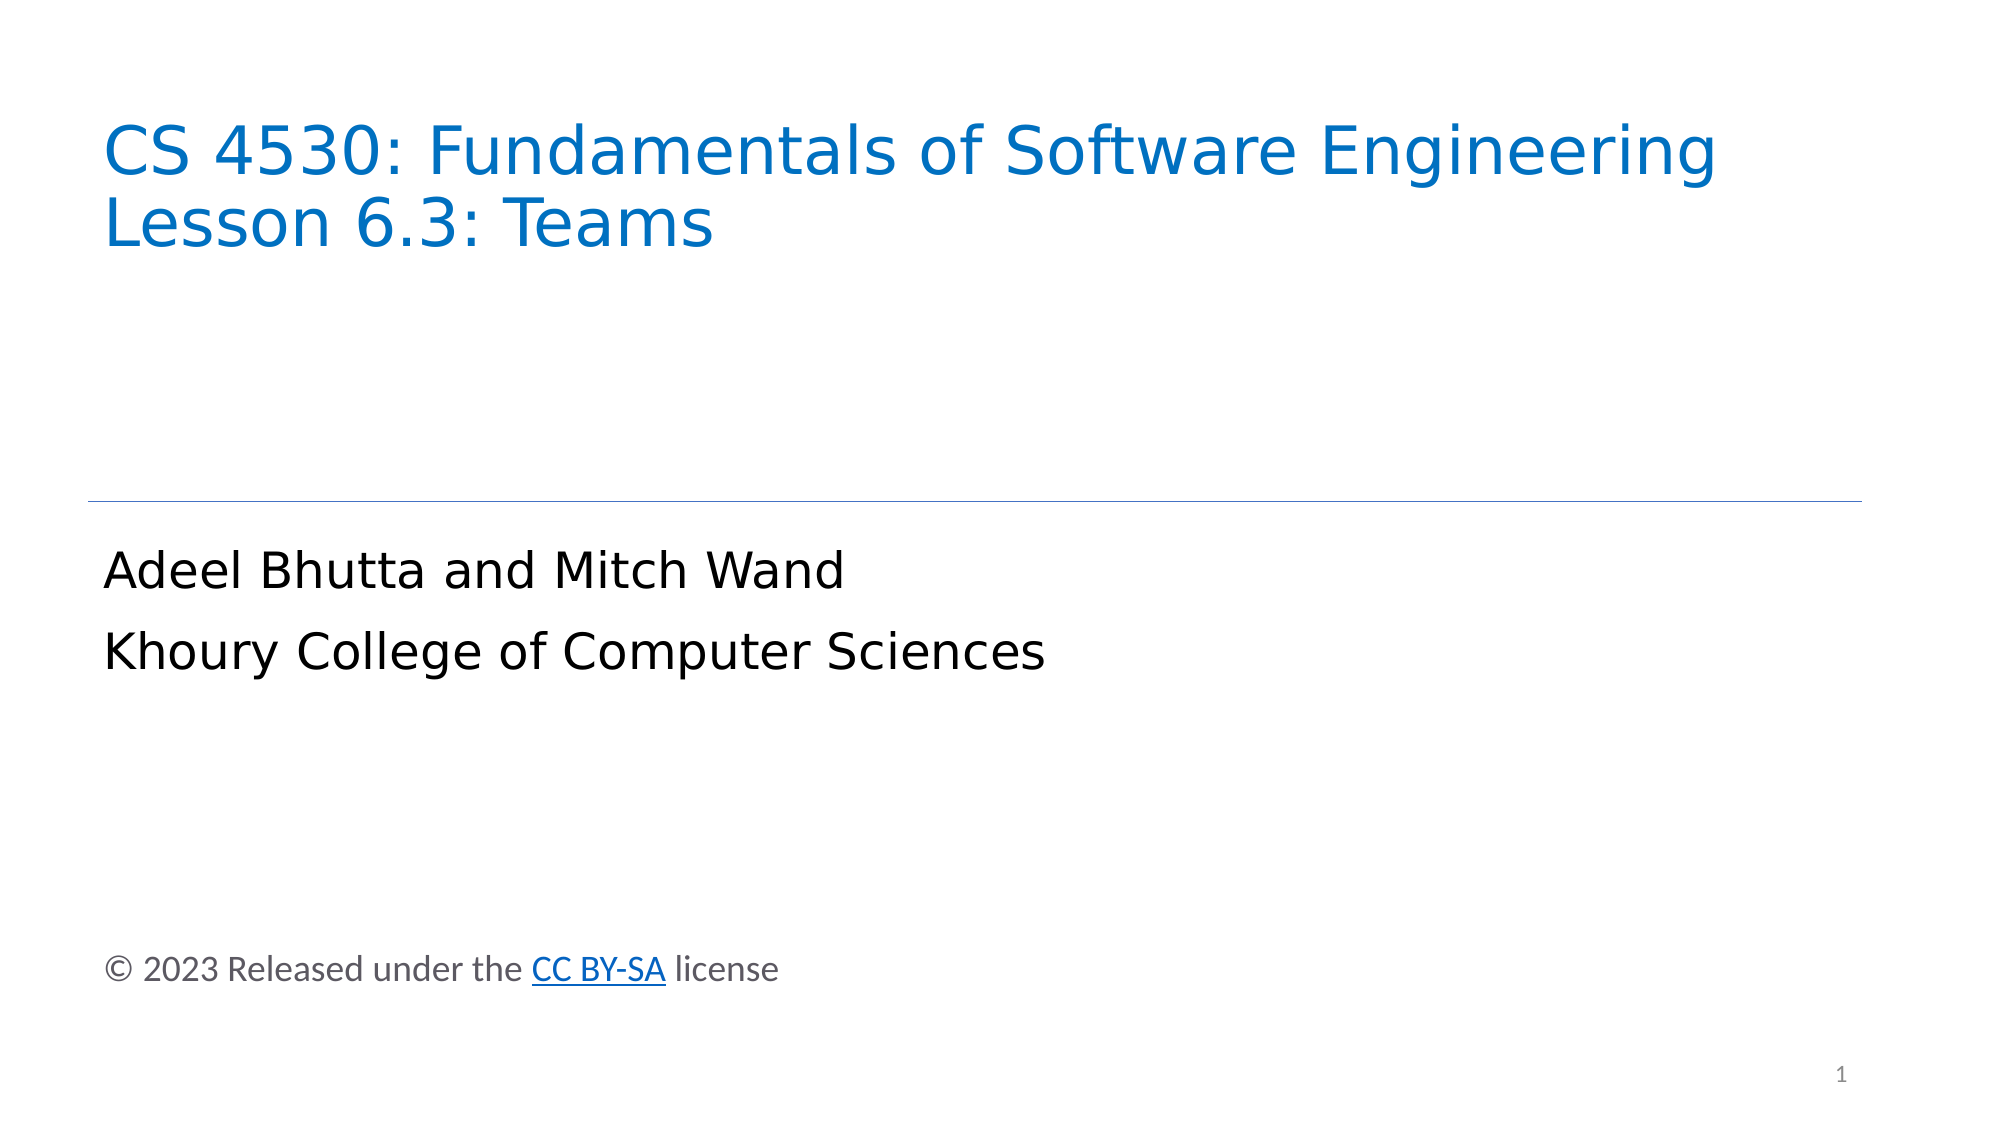

# CS 4530: Fundamentals of Software Engineering Lesson 6.3: Teams
Adeel Bhutta and Mitch Wand
Khoury College of Computer Sciences

© 2023 Released under the CC BY-SA license
1